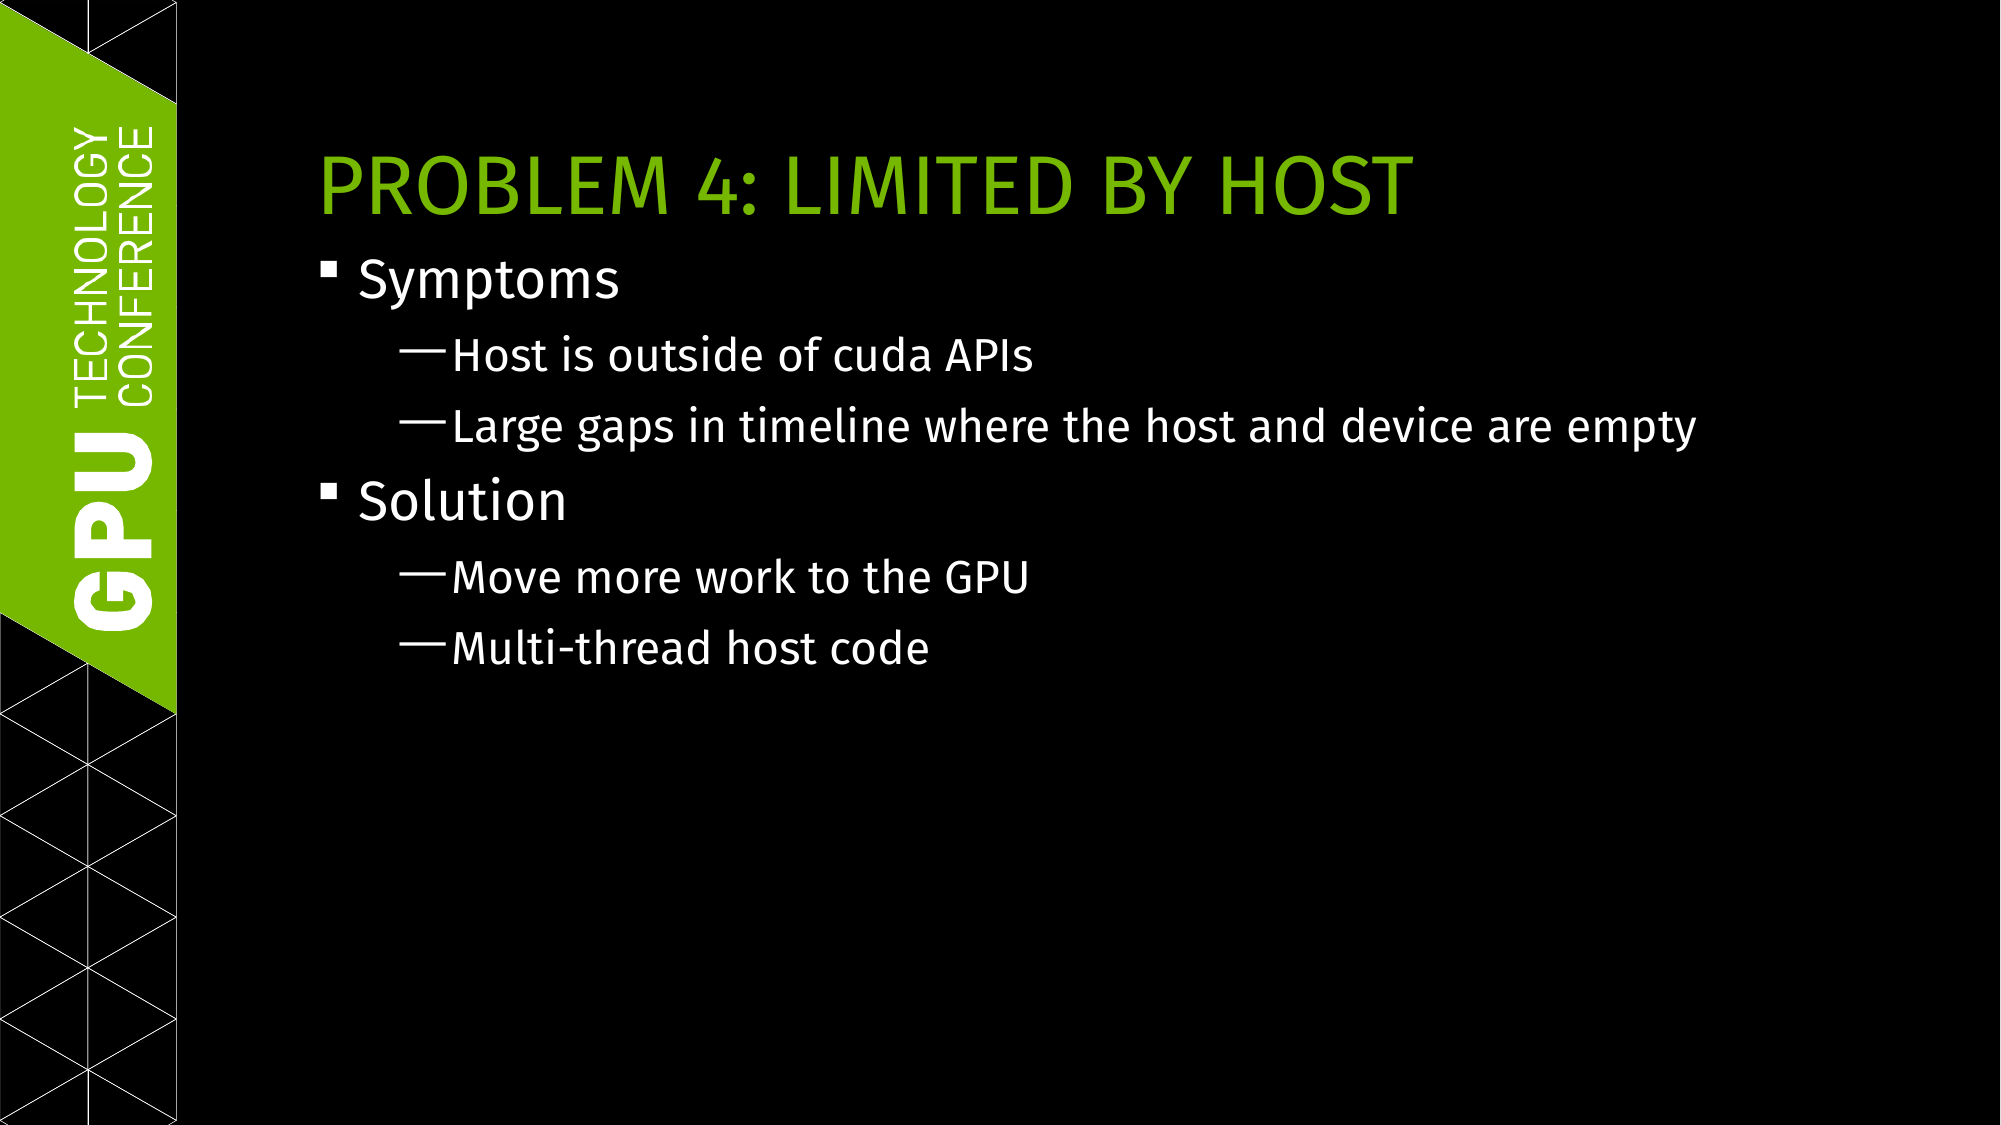

# PROBLEM 4: LIMITED BY HOST
Symptoms
Host is outside of cuda APIs
Large gaps in timeline where the host and device are empty
Solution
Move more work to the GPU
Multi-thread host code